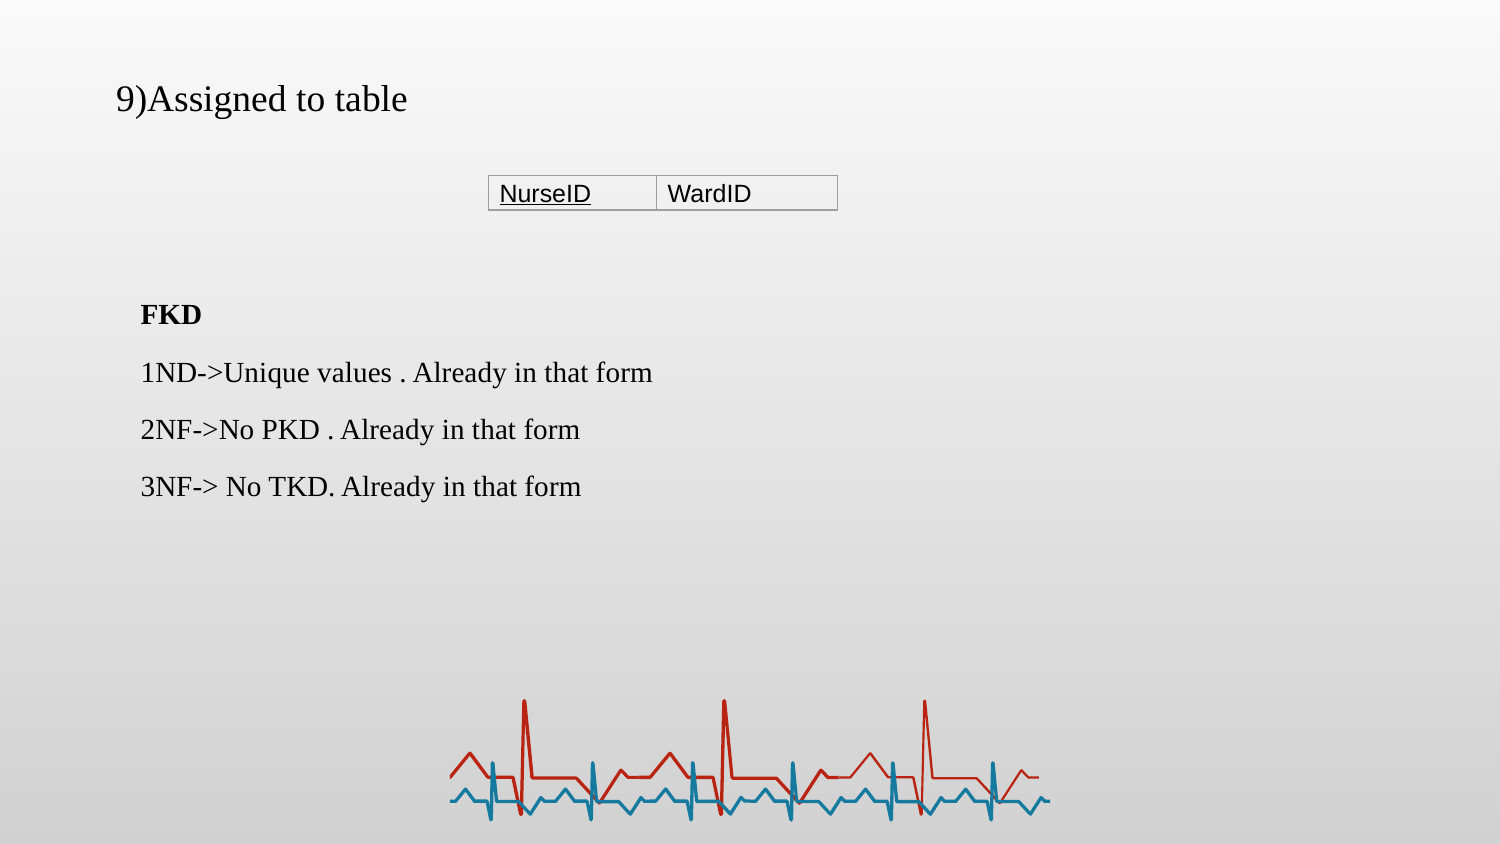

9)Assigned to table
| NurseID | WardID |
| --- | --- |
FKD
1ND->Unique values . Already in that form
2NF->No PKD . Already in that form
3NF-> No TKD. Already in that form